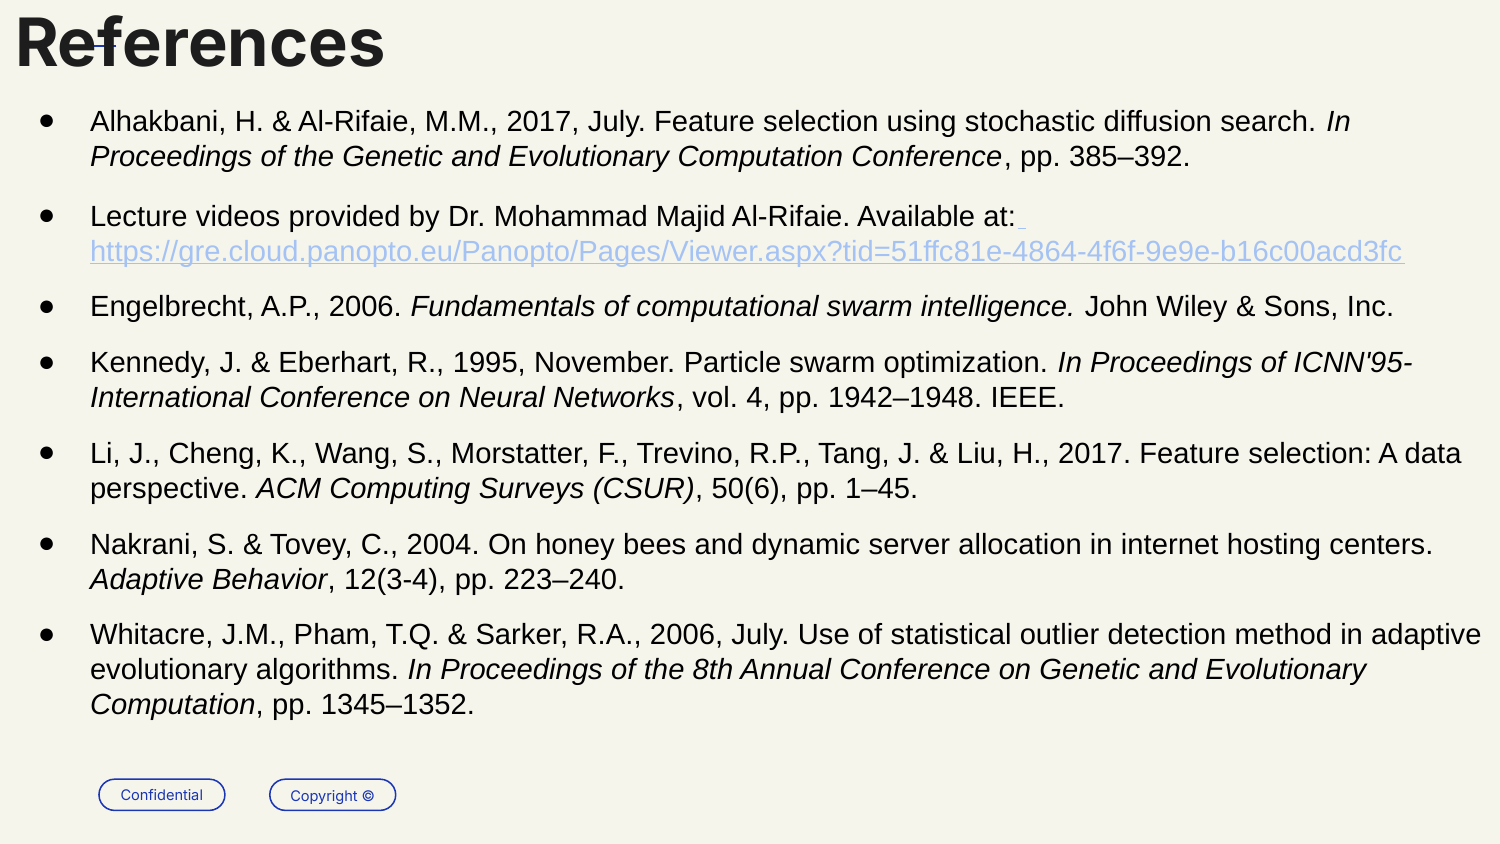

# References
Alhakbani, H. & Al-Rifaie, M.M., 2017, July. Feature selection using stochastic diffusion search. In Proceedings of the Genetic and Evolutionary Computation Conference, pp. 385–392.
Lecture videos provided by Dr. Mohammad Majid Al-Rifaie. Available at: https://gre.cloud.panopto.eu/Panopto/Pages/Viewer.aspx?tid=51ffc81e-4864-4f6f-9e9e-b16c00acd3fc
Engelbrecht, A.P., 2006. Fundamentals of computational swarm intelligence. John Wiley & Sons, Inc.
Kennedy, J. & Eberhart, R., 1995, November. Particle swarm optimization. In Proceedings of ICNN'95-International Conference on Neural Networks, vol. 4, pp. 1942–1948. IEEE.
Li, J., Cheng, K., Wang, S., Morstatter, F., Trevino, R.P., Tang, J. & Liu, H., 2017. Feature selection: A data perspective. ACM Computing Surveys (CSUR), 50(6), pp. 1–45.
Nakrani, S. & Tovey, C., 2004. On honey bees and dynamic server allocation in internet hosting centers. Adaptive Behavior, 12(3-4), pp. 223–240.
Whitacre, J.M., Pham, T.Q. & Sarker, R.A., 2006, July. Use of statistical outlier detection method in adaptive evolutionary algorithms. In Proceedings of the 8th Annual Conference on Genetic and Evolutionary Computation, pp. 1345–1352.